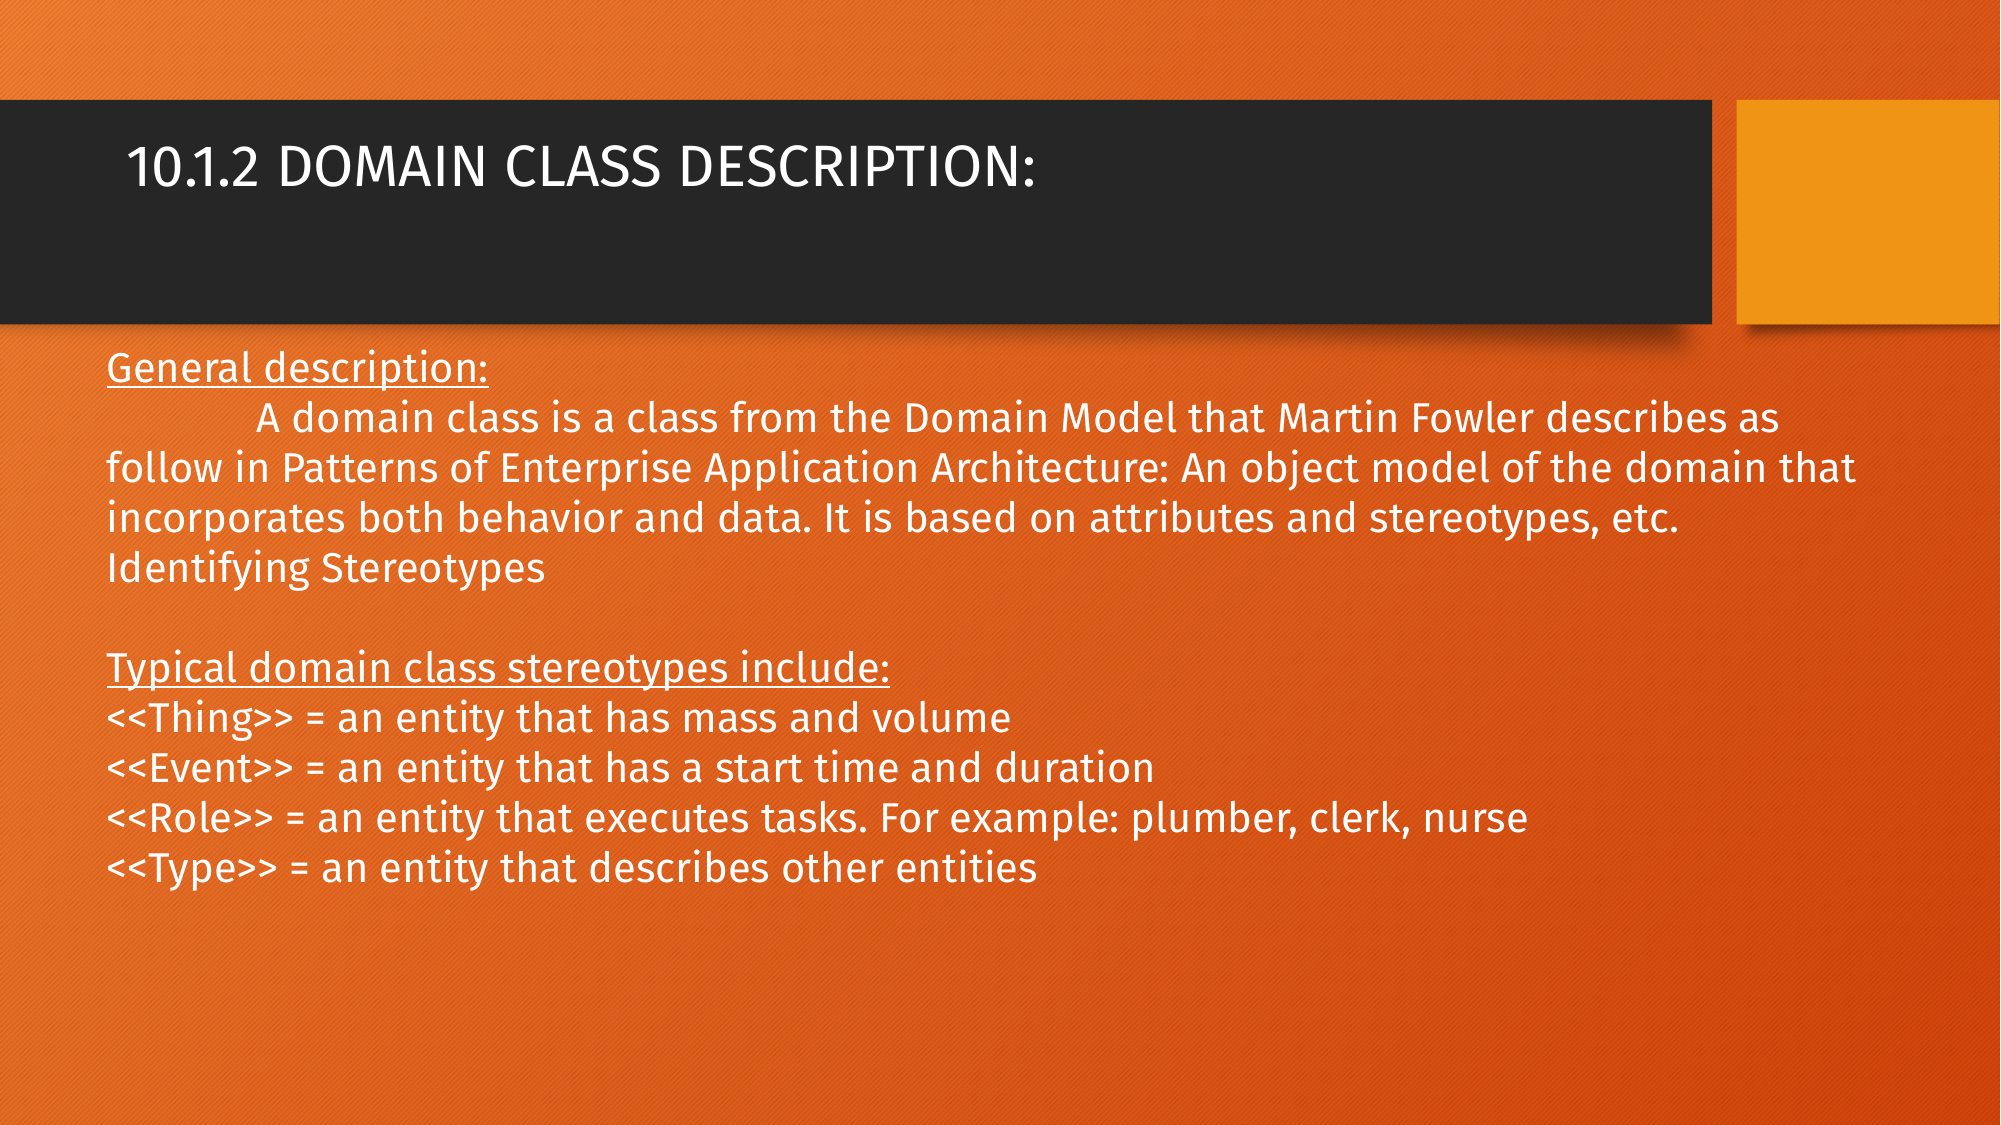

# 10.1.2 DOMAIN CLASS DESCRIPTION:
General description:
	A domain class is a class from the Domain Model that Martin Fowler describes as follow in Patterns of Enterprise Application Architecture: An object model of the domain that incorporates both behavior and data. It is based on attributes and stereotypes, etc.
Identifying Stereotypes

Typical domain class stereotypes include:
<<Thing>> = an entity that has mass and volume
<<Event>> = an entity that has a start time and duration
<<Role>> = an entity that executes tasks. For example: plumber, clerk, nurse
<<Type>> = an entity that describes other entities